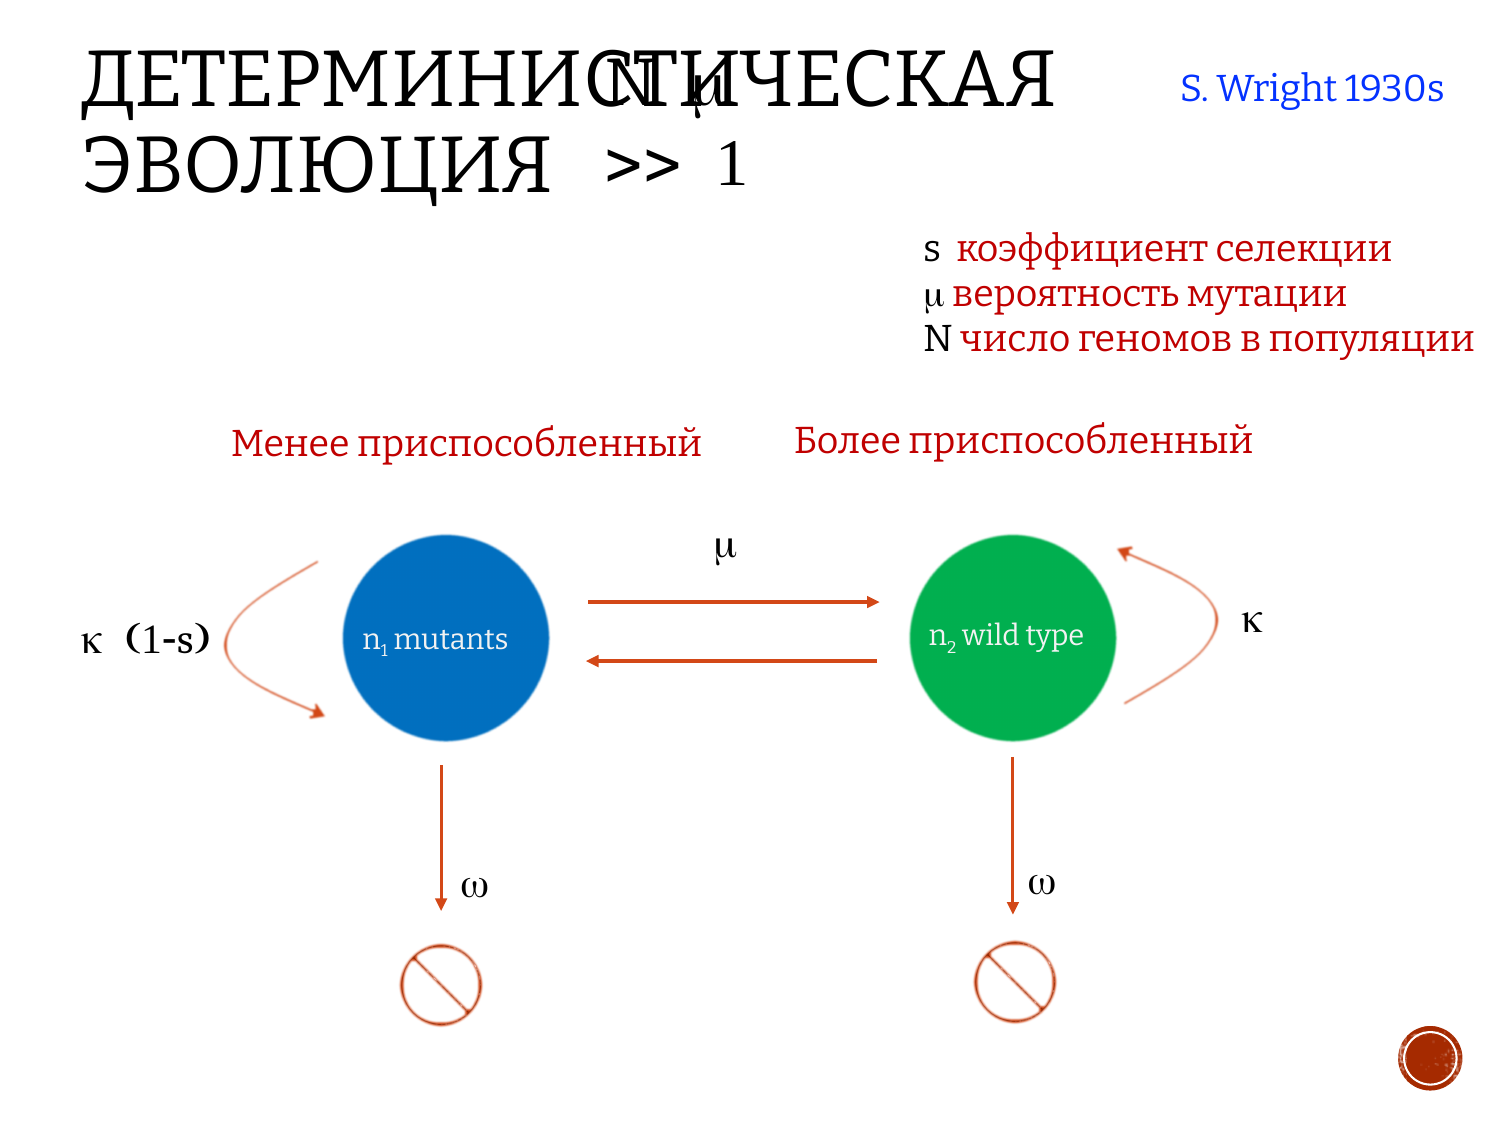

детерминистическая  эволюция
S. Wright 1930s
N μ  >> 1
s  коэффициент селекции
μ вероятность мутации
N число геномов в популяции
Более приспособленный
Менее приспособленный
μ

κ
κ (1−s)
n2 wild type
n1 mutants
ω
ω